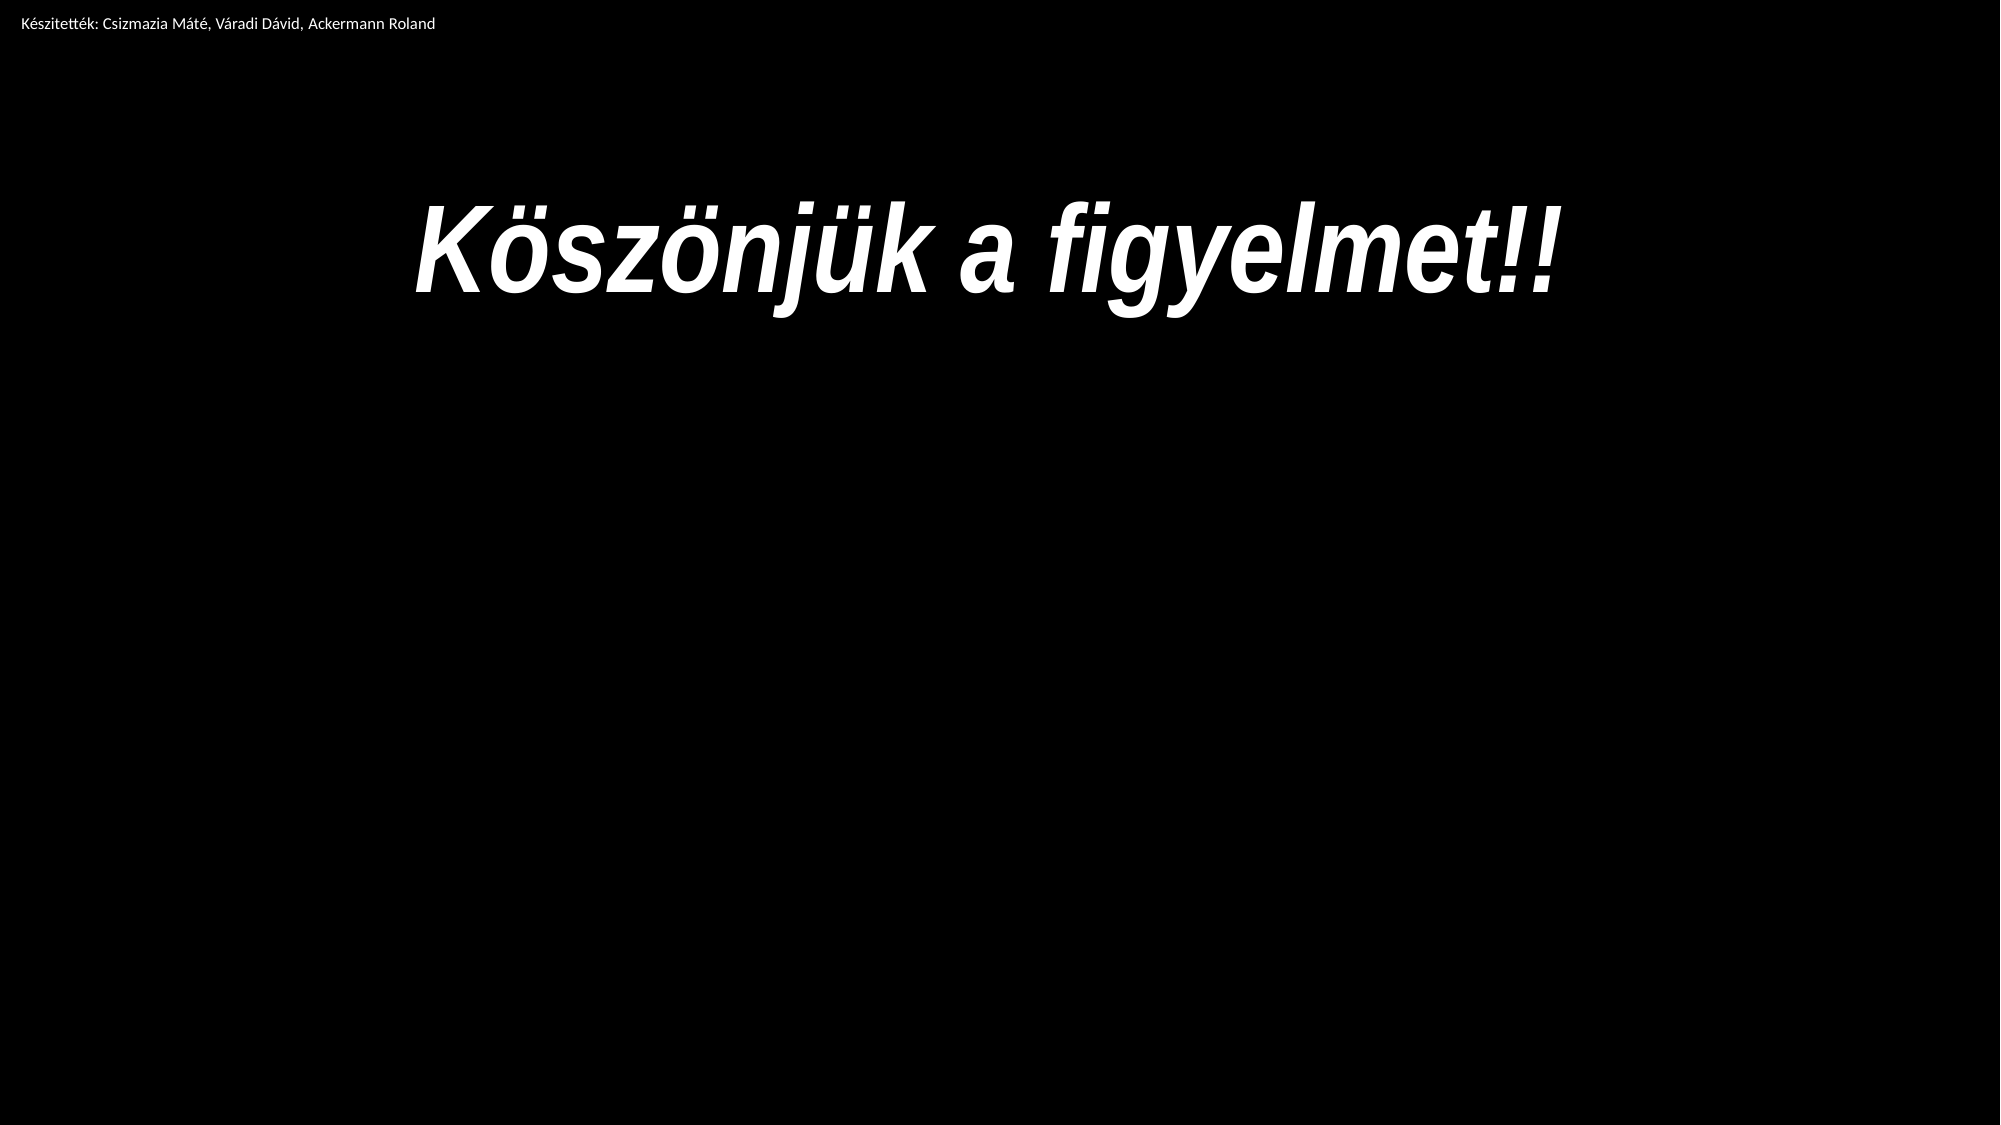

# Köszönjük a figyelmet!!
Készitették: Csizmazia Máté, Váradi Dávid, Ackermann Roland